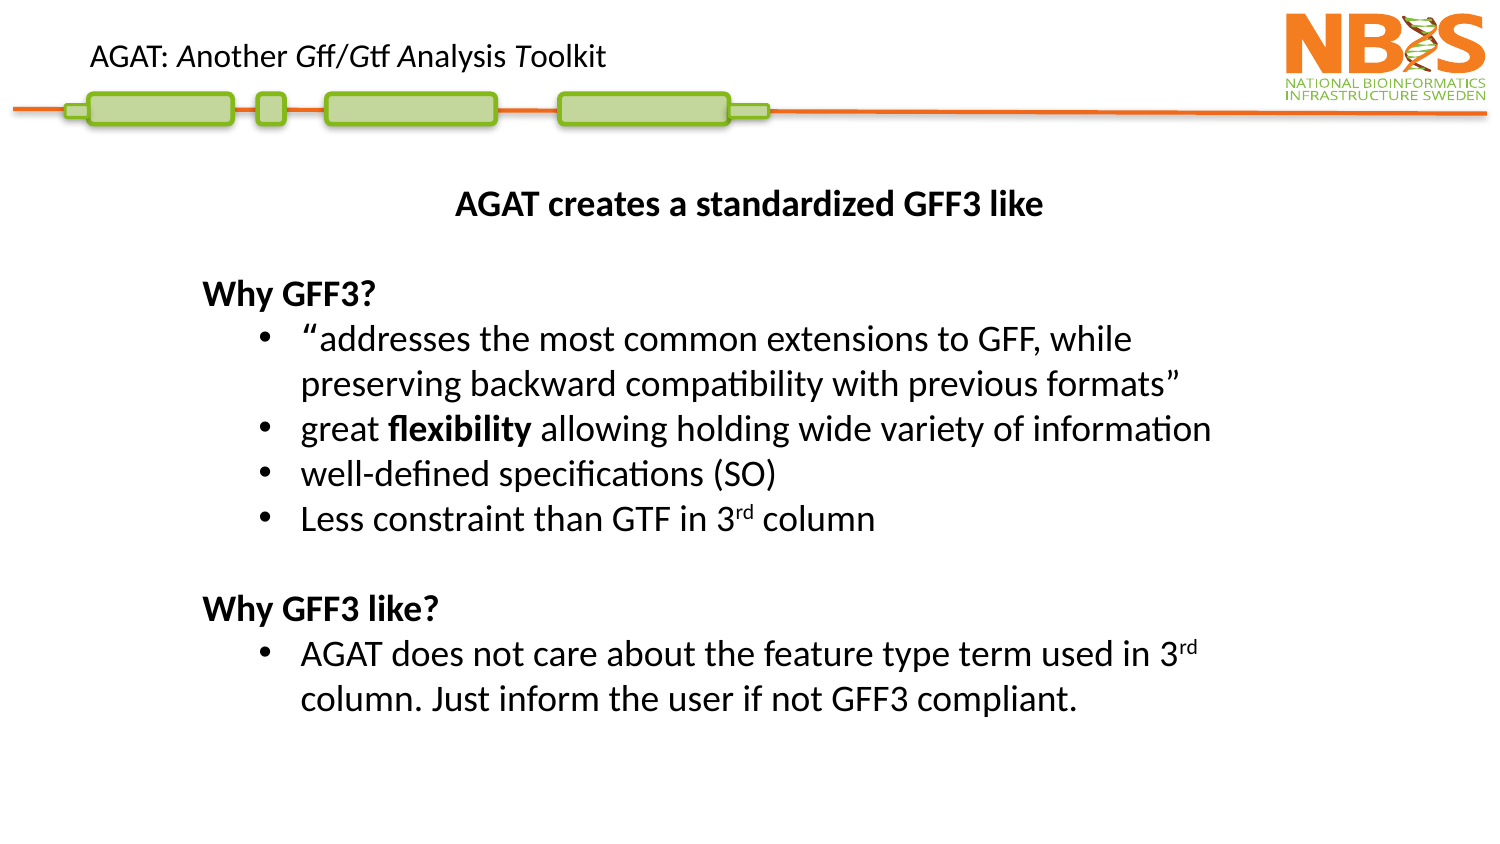

# AGAT: Another Gff/Gtf Analysis Toolkit
AGAT creates a standardized GFF3 like

Why GFF3?
﻿“addresses the most common extensions to GFF, while preserving backward compatibility with previous formats”
﻿great flexibility allowing holding wide variety of information
﻿well-defined specifications (SO)
Less constraint than GTF in 3rd column

Why GFF3 like?
AGAT does not care about the feature type term used in 3rd column. Just inform the user if not GFF3 compliant.